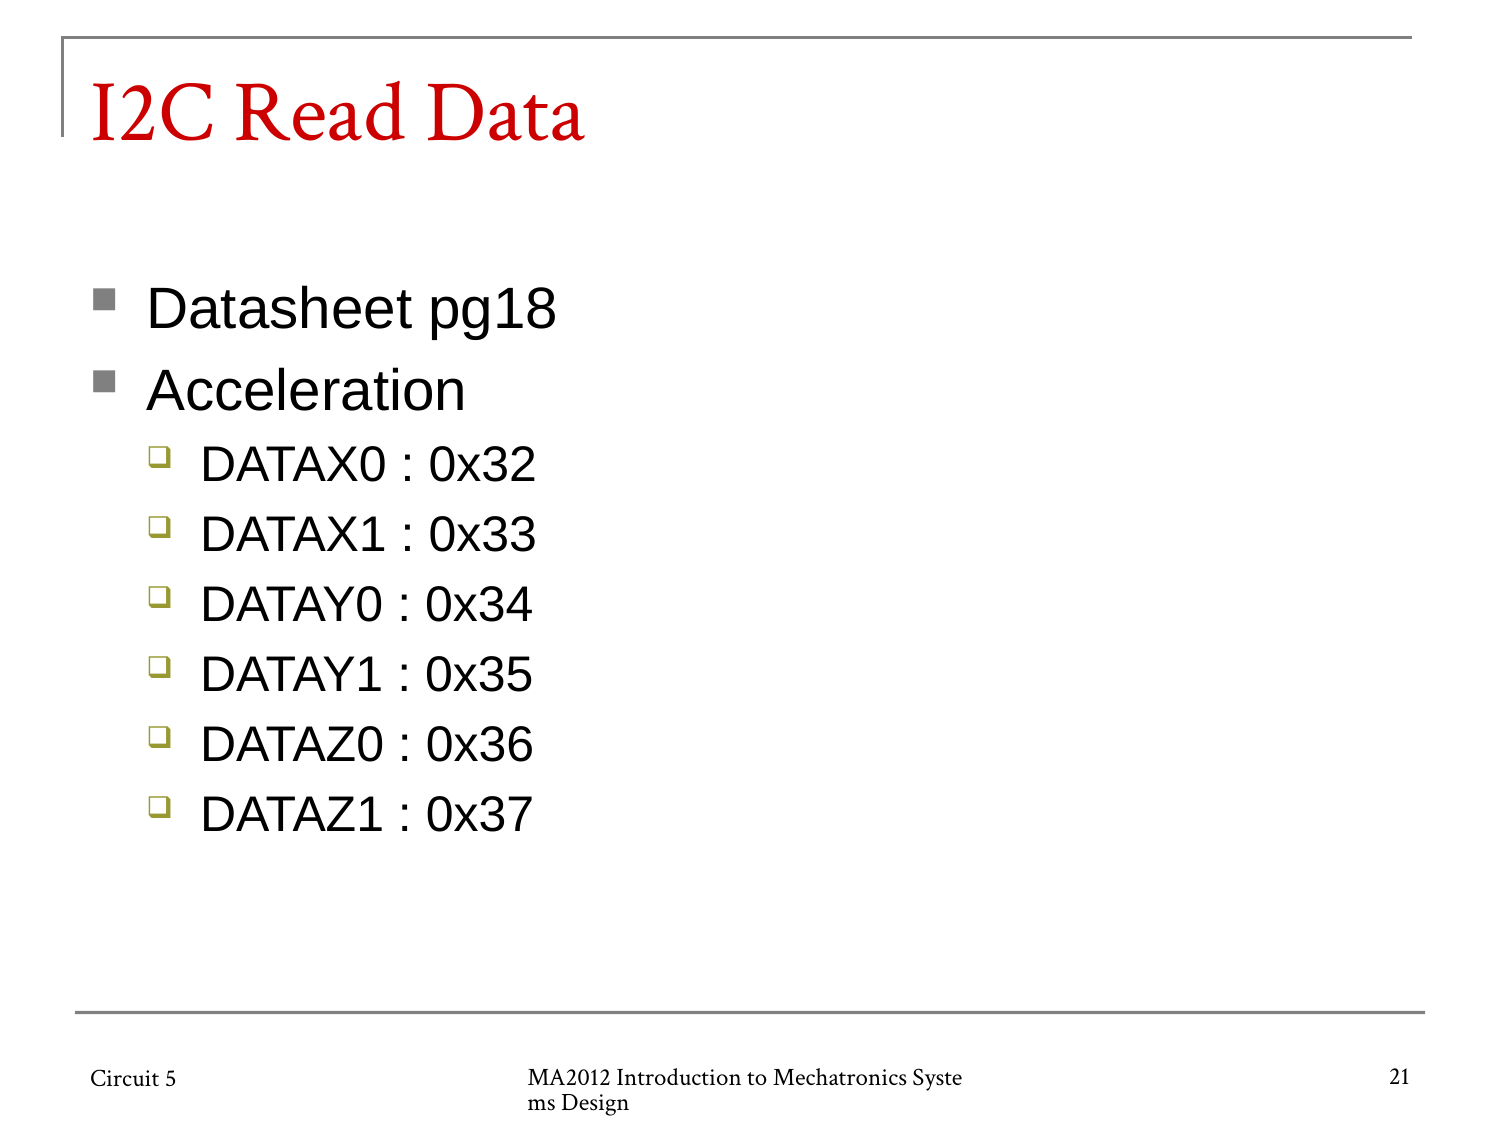

# I2C Read Data
Datasheet pg18
Acceleration
DATAX0 : 0x32
DATAX1 : 0x33
DATAY0 : 0x34
DATAY1 : 0x35
DATAZ0 : 0x36
DATAZ1 : 0x37

Circuit 5
21
MA2012 Introduction to Mechatronics Systems Design